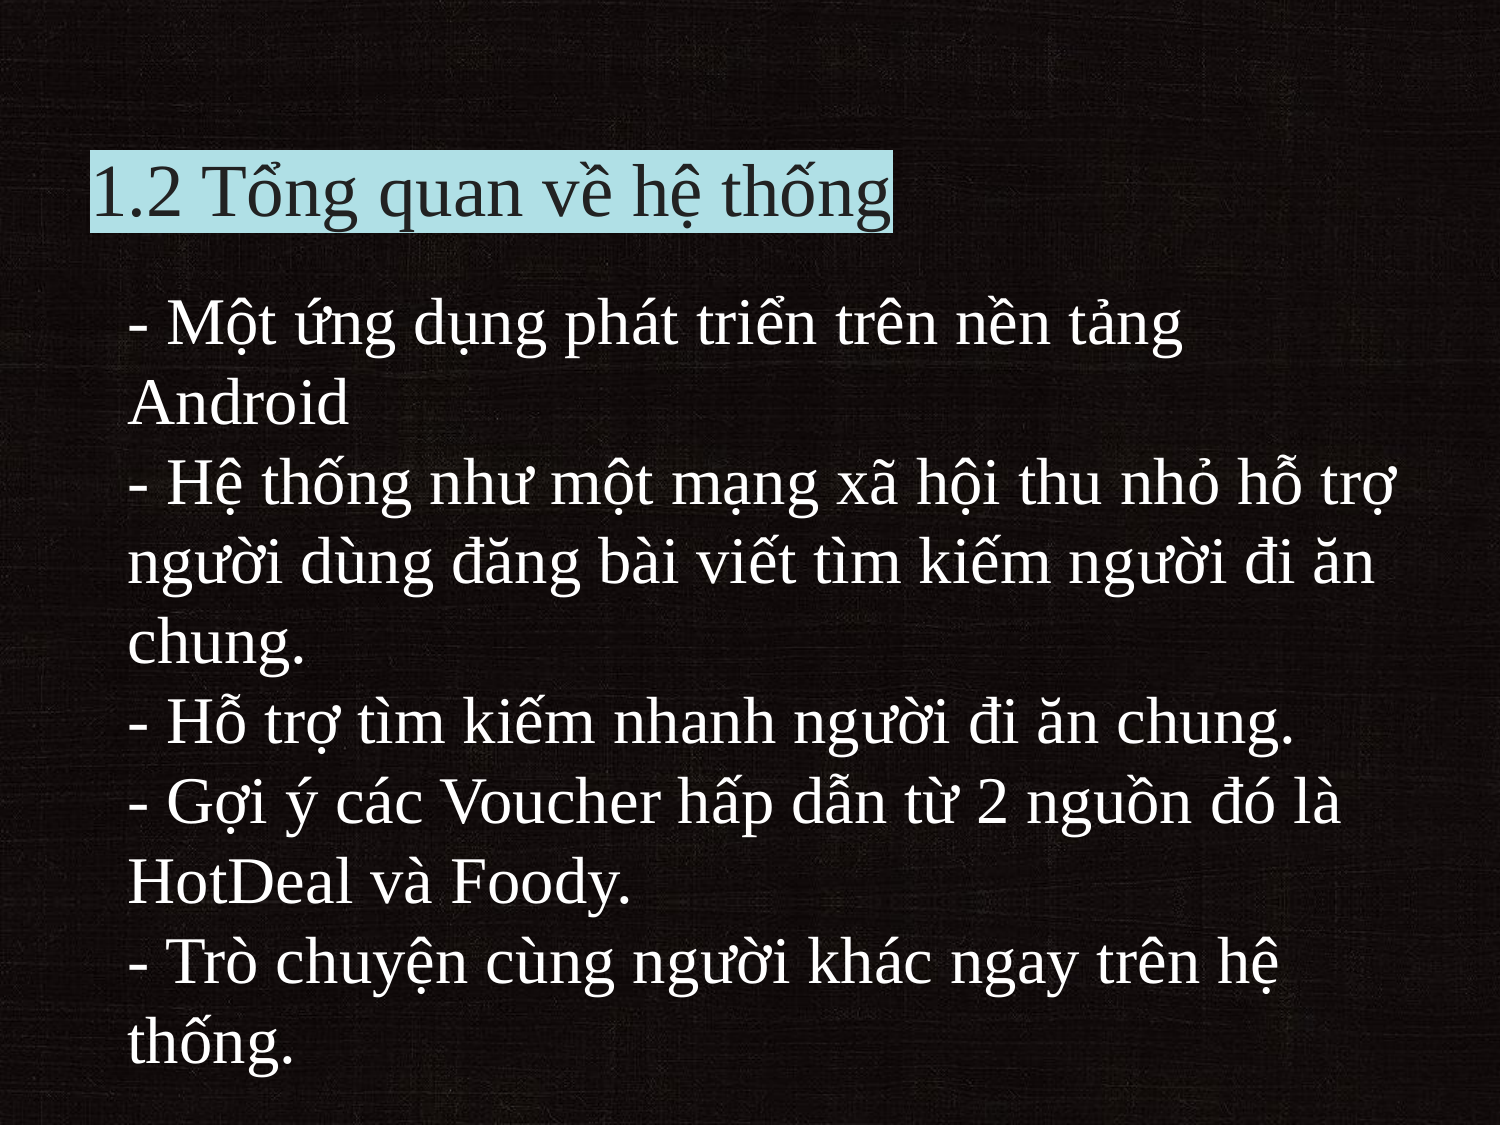

# 1.2 Tổng quan về hệ thống
- Một ứng dụng phát triển trên nền tảng Android
- Hệ thống như một mạng xã hội thu nhỏ hỗ trợ người dùng đăng bài viết tìm kiếm người đi ăn chung.
- Hỗ trợ tìm kiếm nhanh người đi ăn chung.
- Gợi ý các Voucher hấp dẫn từ 2 nguồn đó là HotDeal và Foody.
- Trò chuyện cùng người khác ngay trên hệ thống.

.